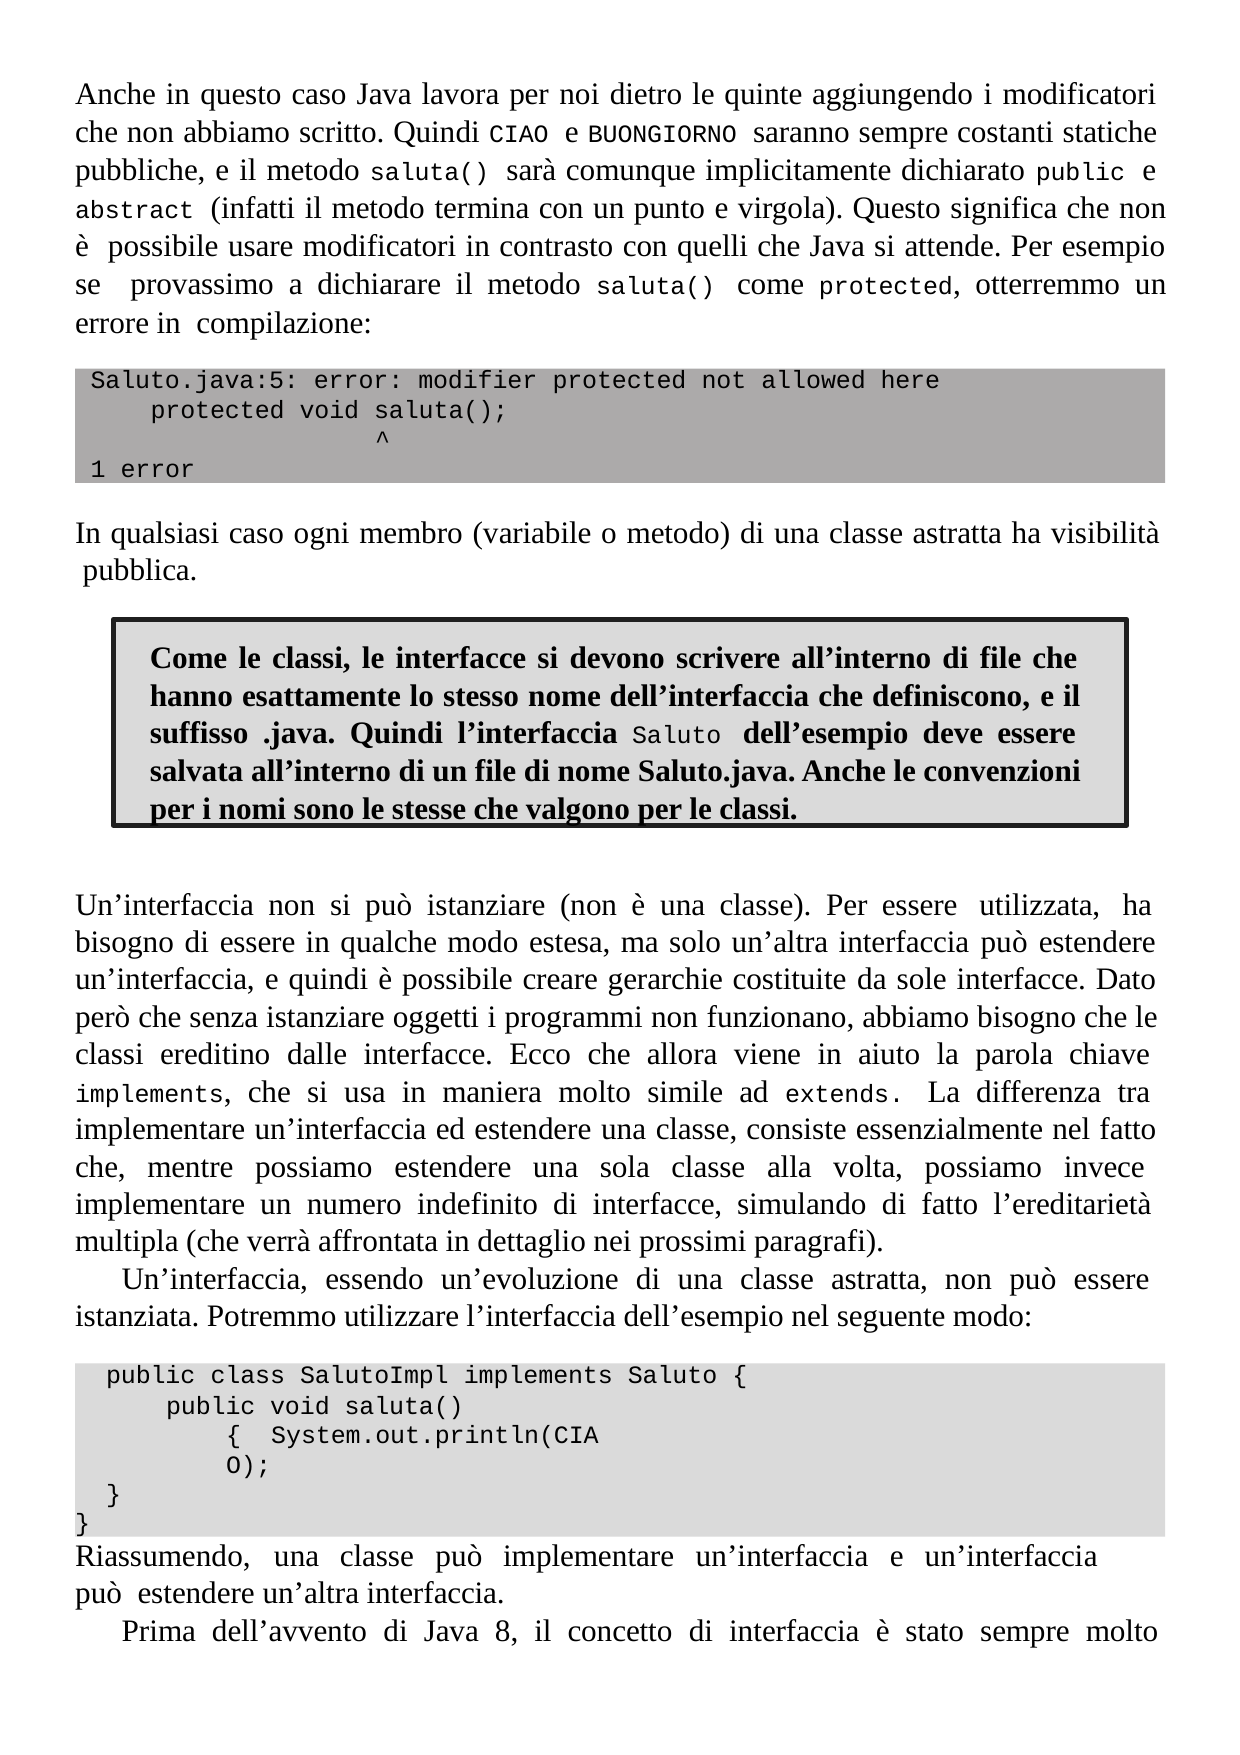

Anche in questo caso Java lavora per noi dietro le quinte aggiungendo i modificatori  che non abbiamo scritto. Quindi CIAO e BUONGIORNO saranno sempre costanti statiche  pubbliche, e il metodo saluta() sarà comunque implicitamente dichiarato public e  abstract (infatti il metodo termina con un punto e virgola). Questo significa che non è  possibile usare modificatori in contrasto con quelli che Java si attende. Per esempio se  provassimo a dichiarare il metodo saluta() come protected, otterremmo un errore in  compilazione:
Saluto.java:5: error: modifier protected not allowed here
protected void saluta();
^
1 error
In qualsiasi caso ogni membro (variabile o metodo) di una classe astratta ha visibilità  pubblica.
Come le classi, le interfacce si devono scrivere all’interno di file che  hanno esattamente lo stesso nome dell’interfaccia che definiscono, e il  suffisso .java. Quindi l’interfaccia Saluto dell’esempio deve essere  salvata all’interno di un file di nome Saluto.java. Anche le convenzioni  per i nomi sono le stesse che valgono per le classi.
Un’interfaccia non si può istanziare (non è una classe). Per essere utilizzata, ha  bisogno di essere in qualche modo estesa, ma solo un’altra interfaccia può estendere  un’interfaccia, e quindi è possibile creare gerarchie costituite da sole interfacce. Dato  però che senza istanziare oggetti i programmi non funzionano, abbiamo bisogno che le  classi ereditino dalle interfacce. Ecco che allora viene in aiuto la parola chiave  implements, che si usa in maniera molto simile ad extends. La differenza tra  implementare un’interfaccia ed estendere una classe, consiste essenzialmente nel fatto  che, mentre possiamo estendere una sola classe alla volta, possiamo invece  implementare un numero indefinito di interfacce, simulando di fatto l’ereditarietà  multipla (che verrà affrontata in dettaglio nei prossimi paragrafi).
Un’interfaccia, essendo un’evoluzione di una classe astratta, non può essere  istanziata. Potremmo utilizzare l’interfaccia dell’esempio nel seguente modo:
public class SalutoImpl implements Saluto {
public void saluta() {  System.out.println(CIAO);
}
}
Riassumendo,	una	classe	può	implementare	un’interfaccia	e	un’interfaccia	può  estendere un’altra interfaccia.
Prima dell’avvento di Java 8, il concetto di interfaccia è stato sempre molto